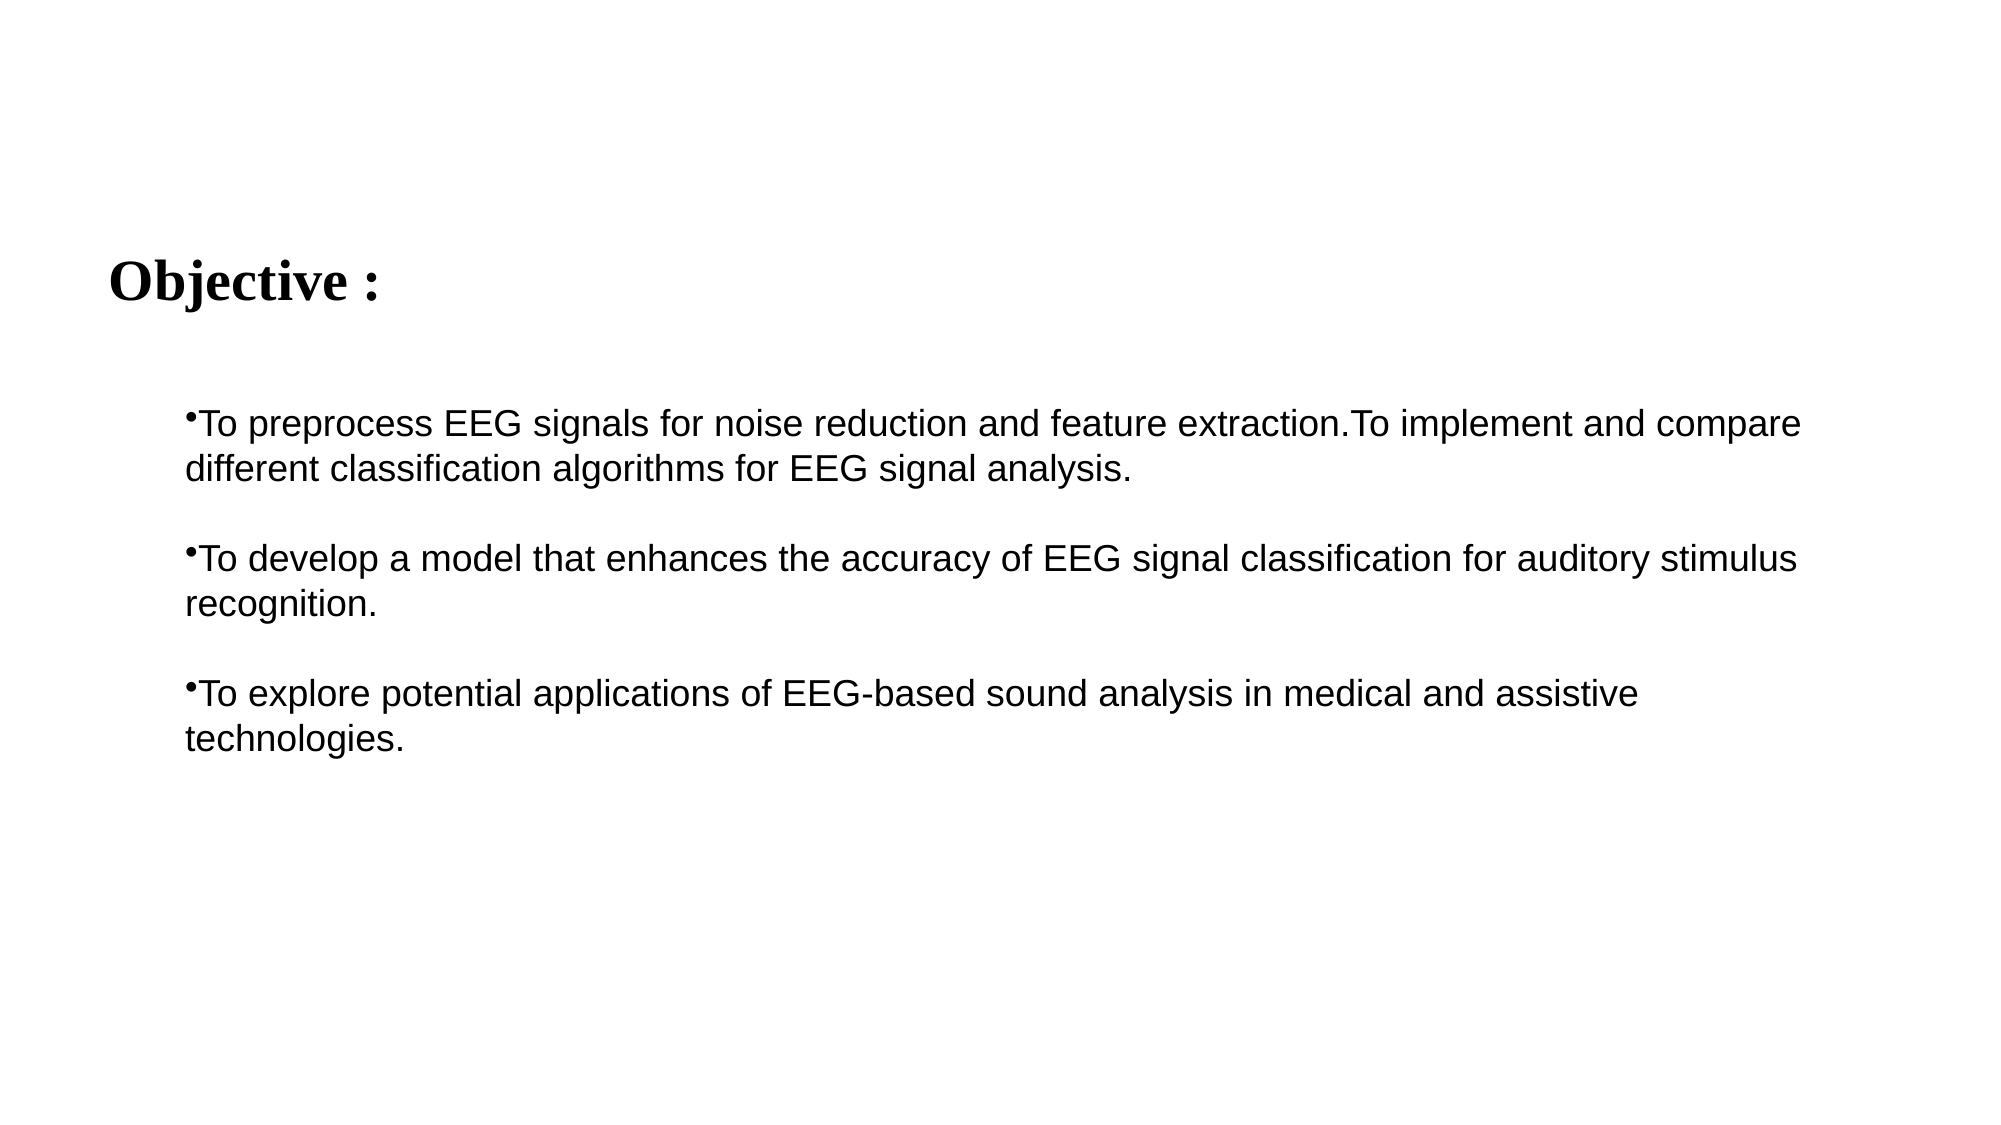

Objective :

To preprocess EEG signals for noise reduction and feature extraction.To implement and compare different classification algorithms for EEG signal analysis.

To develop a model that enhances the accuracy of EEG signal classification for auditory stimulus recognition.

To explore potential applications of EEG-based sound analysis in medical and assistive technologies.